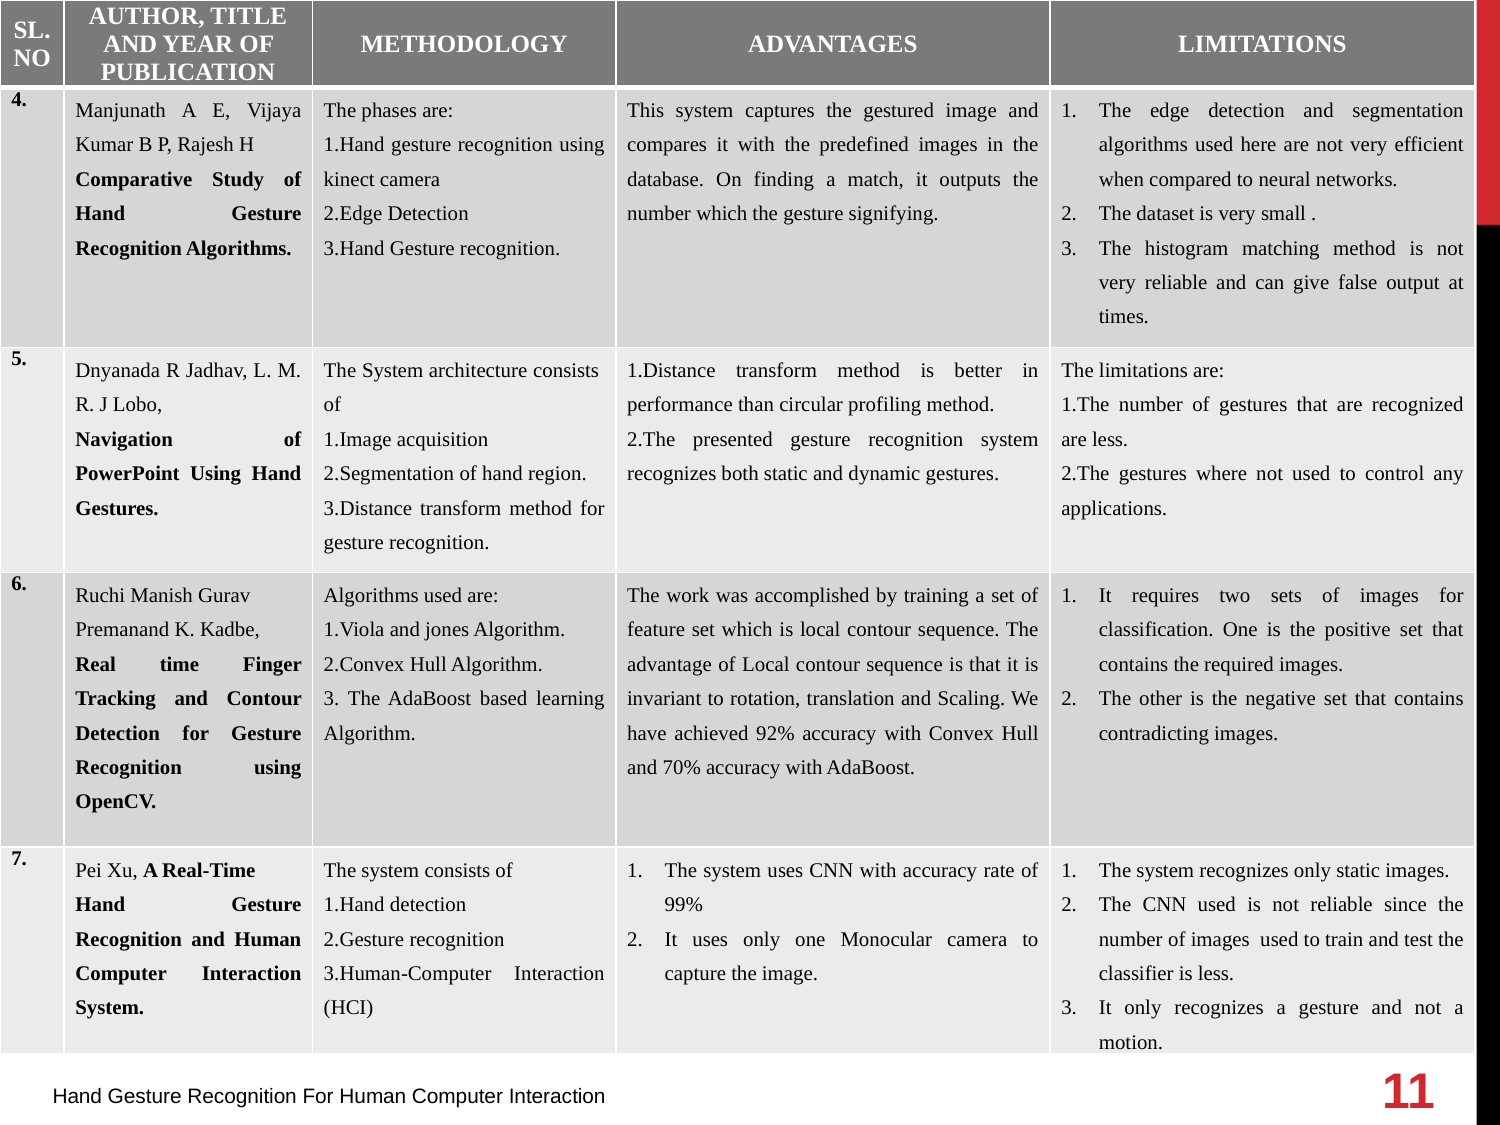

| SL.NO | AUTHOR, TITLE AND YEAR OF PUBLICATION | METHODOLOGY | ADVANTAGES | LIMITATIONS |
| --- | --- | --- | --- | --- |
| 4. | Manjunath A E, Vijaya Kumar B P, Rajesh H Comparative Study of Hand Gesture Recognition Algorithms. | The phases are: 1.Hand gesture recognition using kinect camera 2.Edge Detection 3.Hand Gesture recognition. | This system captures the gestured image and compares it with the predefined images in the database. On finding a match, it outputs the number which the gesture signifying. | The edge detection and segmentation algorithms used here are not very efficient when compared to neural networks. The dataset is very small . The histogram matching method is not very reliable and can give false output at times. |
| 5. | Dnyanada R Jadhav, L. M. R. J Lobo, Navigation of PowerPoint Using Hand Gestures. | The System architecture consists of 1.Image acquisition 2.Segmentation of hand region. 3.Distance transform method for gesture recognition. | 1.Distance transform method is better in performance than circular profiling method. 2.The presented gesture recognition system recognizes both static and dynamic gestures. | The limitations are: 1.The number of gestures that are recognized are less. 2.The gestures where not used to control any applications. |
| 6. | Ruchi Manish Gurav Premanand K. Kadbe, Real time Finger Tracking and Contour Detection for Gesture Recognition using OpenCV. | Algorithms used are: 1.Viola and jones Algorithm. 2.Convex Hull Algorithm. 3. The AdaBoost based learning Algorithm. | The work was accomplished by training a set of feature set which is local contour sequence. The advantage of Local contour sequence is that it is invariant to rotation, translation and Scaling. We have achieved 92% accuracy with Convex Hull and 70% accuracy with AdaBoost. | It requires two sets of images for classification. One is the positive set that contains the required images. The other is the negative set that contains contradicting images. |
| 7. | Pei Xu, A Real-Time Hand Gesture Recognition and Human Computer Interaction System. | The system consists of 1.Hand detection 2.Gesture recognition 3.Human-Computer Interaction (HCI) | The system uses CNN with accuracy rate of 99% It uses only one Monocular camera to capture the image. | The system recognizes only static images. The CNN used is not reliable since the number of images used to train and test the classifier is less. It only recognizes a gesture and not a motion. |
11
Hand Gesture Recognition For Human Computer Interaction